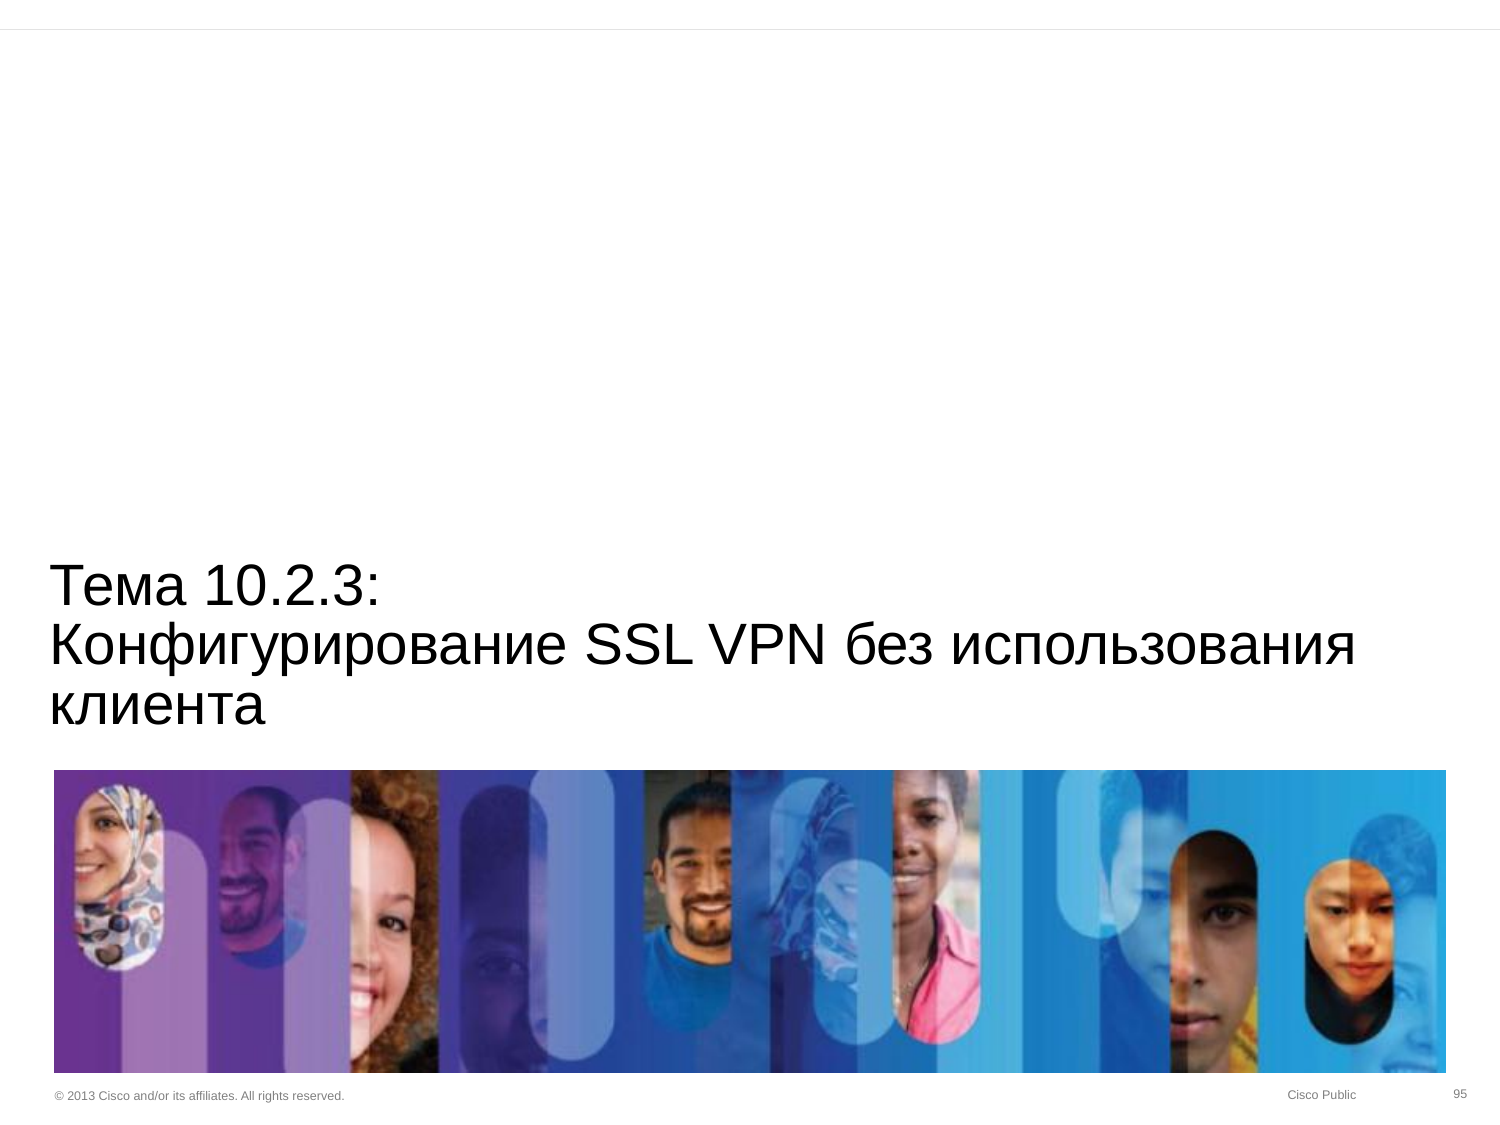

# Тема 10.2.3: Конфигурирование SSL VPN без использования клиента